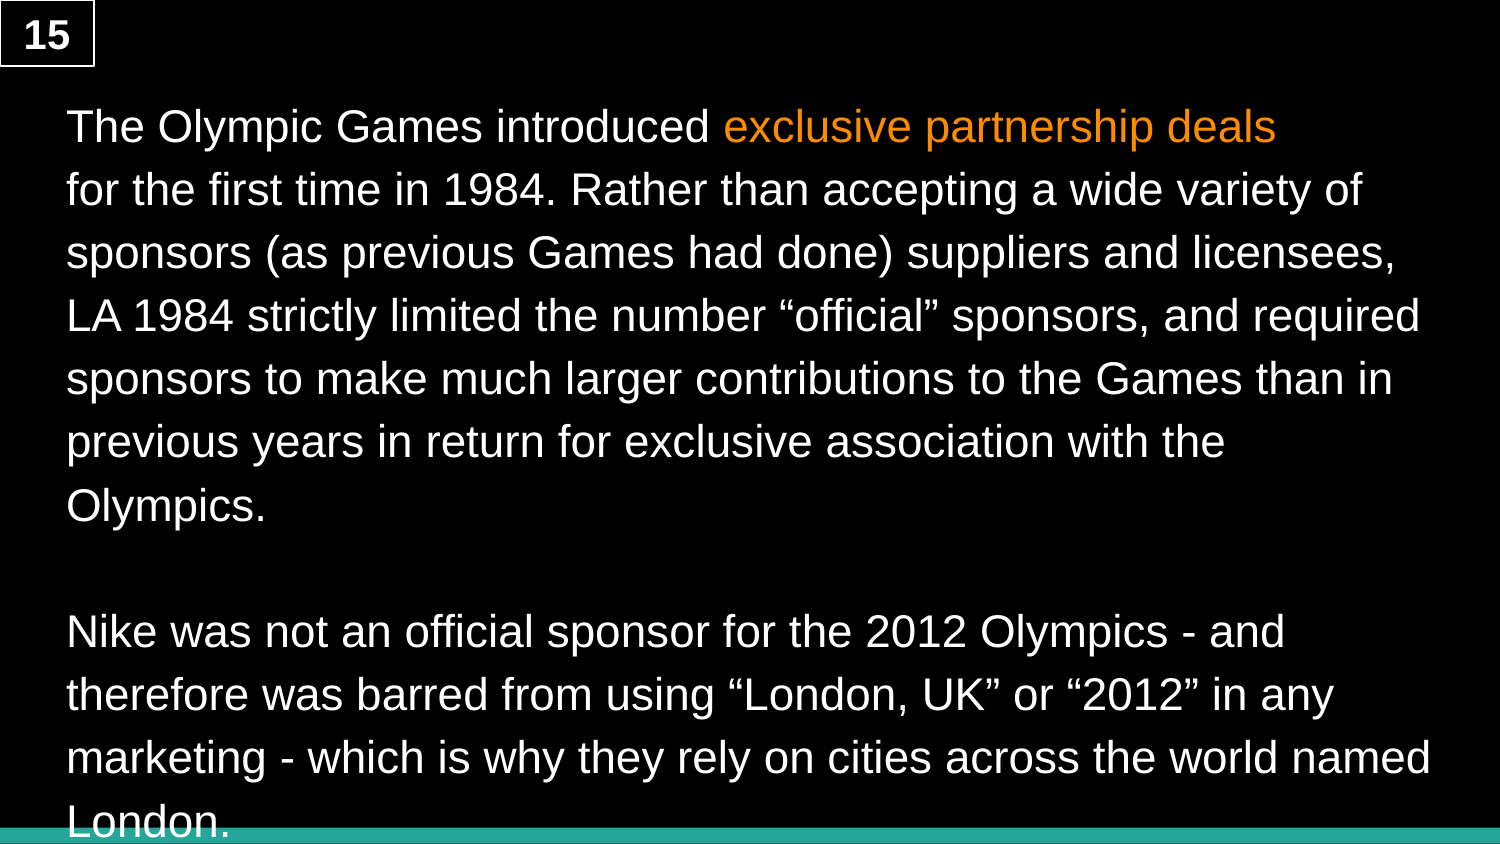

15
# The Olympic Games introduced exclusive partnership deals for the first time in 1984. Rather than accepting a wide variety of sponsors (as previous Games had done) suppliers and licensees, LA 1984 strictly limited the number “official” sponsors, and required sponsors to make much larger contributions to the Games than in previous years in return for exclusive association with the Olympics.

Nike was not an official sponsor for the 2012 Olympics - and therefore was barred from using “London, UK” or “2012” in any marketing - which is why they rely on cities across the world named London.